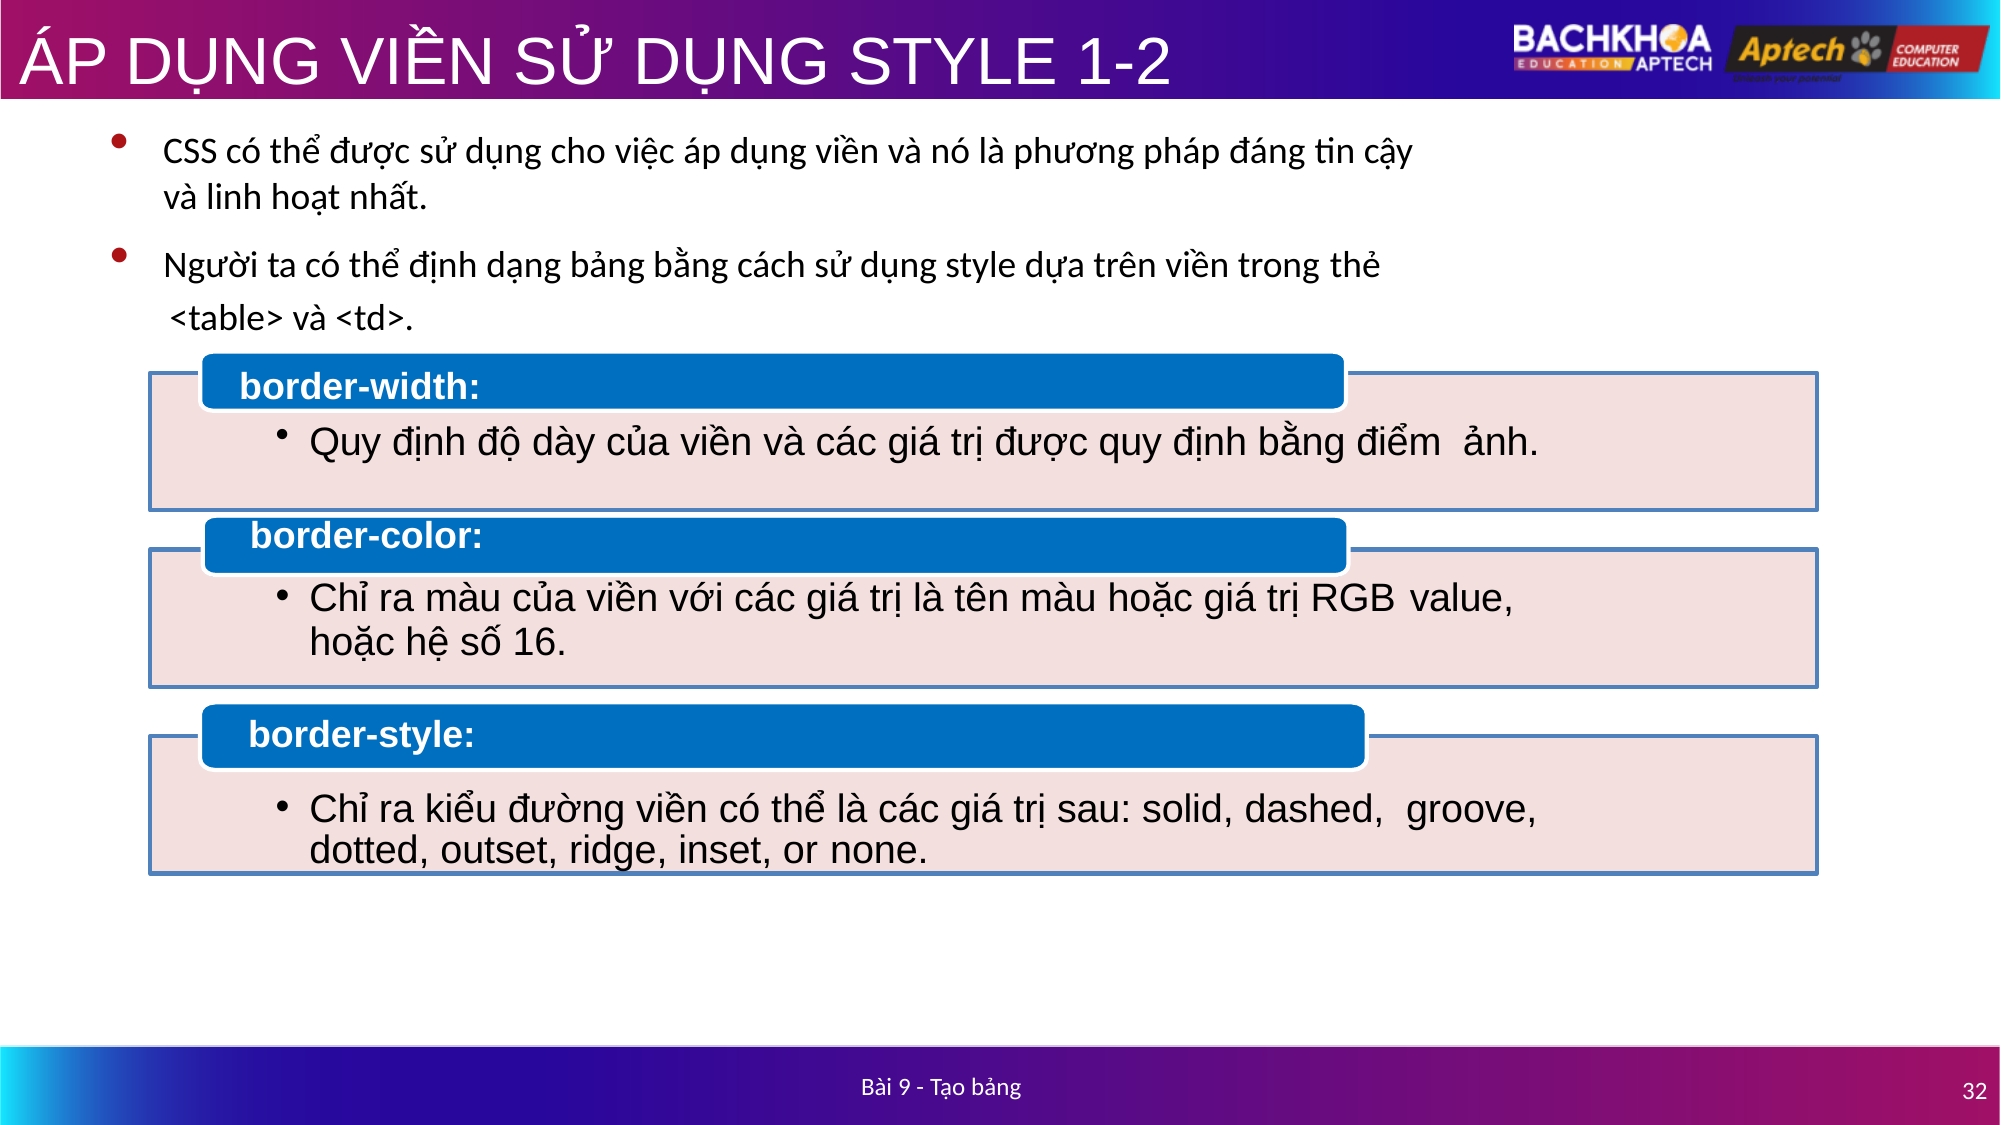

# ÁP DỤNG VIỀN SỬ DỤNG STYLE 1-2
CSS có thể được sử dụng cho việc áp dụng viền và nó là phương pháp đáng tin cậy
và linh hoạt nhất.
Người ta có thể định dạng bảng bằng cách sử dụng style dựa trên viền trong thẻ
<table> và <td>.
border-width:

Quy định độ dày của viền và các giá trị được quy định bằng điểm  ảnh.

border-color:
Chỉ ra màu của viền với các giá trị là tên màu hoặc giá trị RGB value, hoặc hệ số 16.

border-style:
Chỉ ra kiểu đường viền có thể là các giá trị sau: solid, dashed,  groove, dotted, outset, ridge, inset, or none.

Bài 9 - Tạo bảng
32